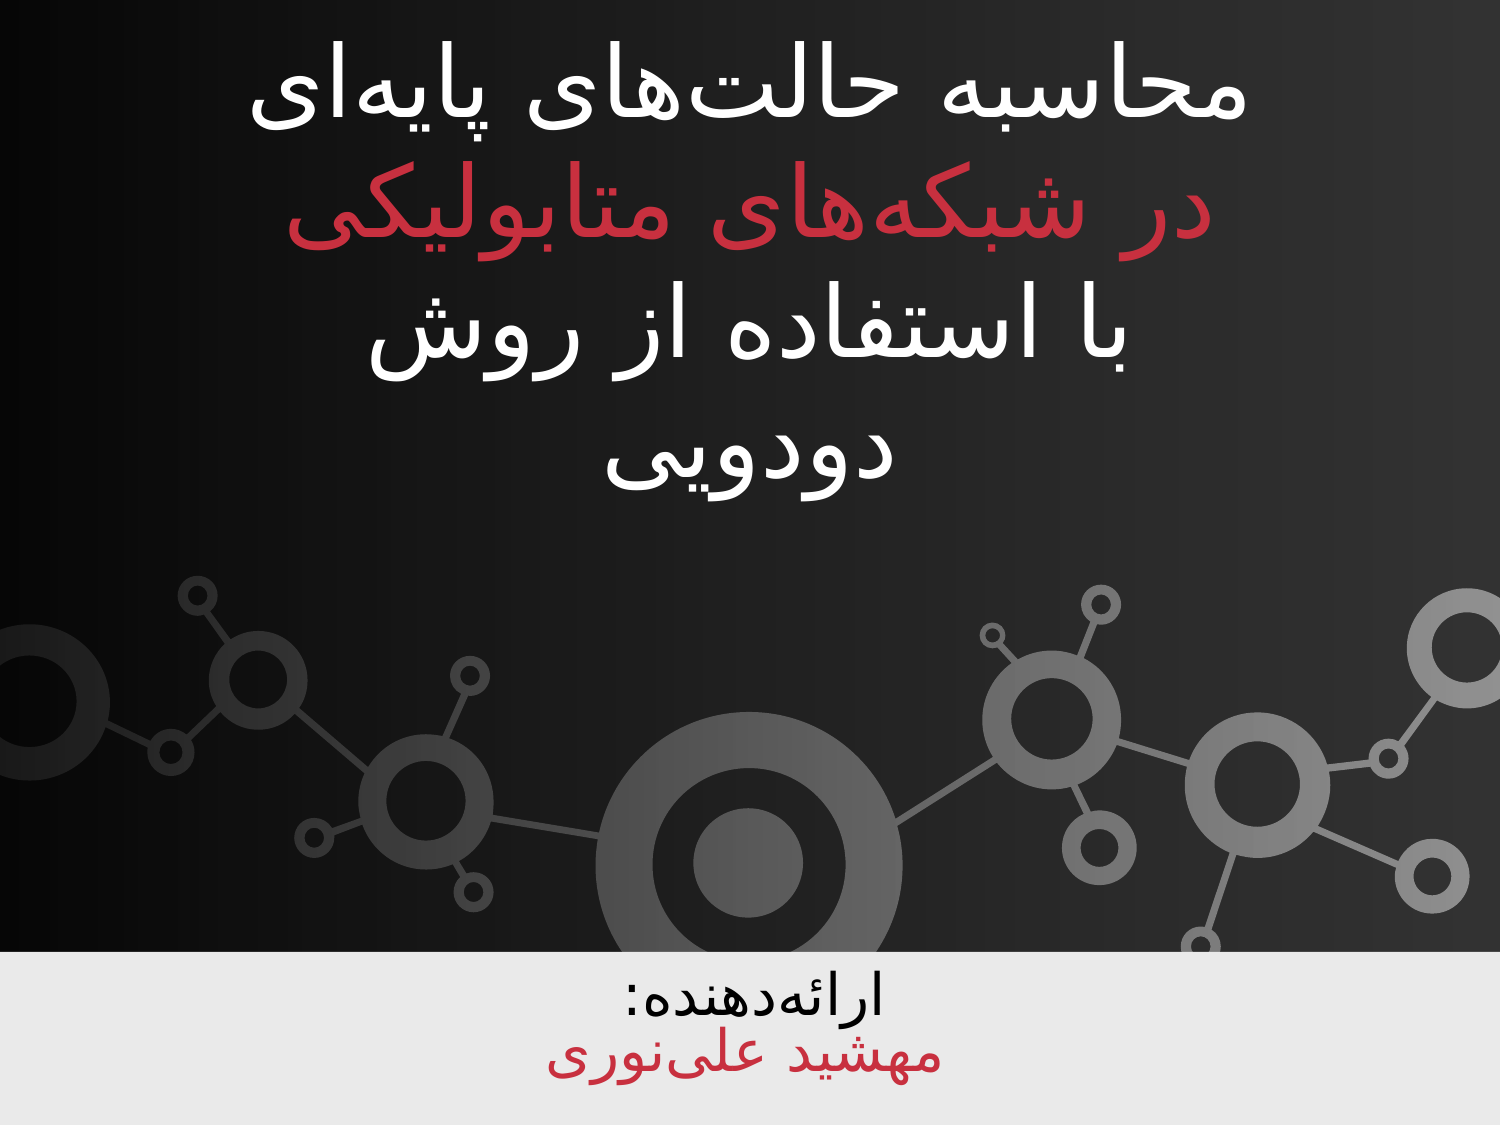

# محاسبه حالت‌های پایه‌ای در شبکه‌های متابولیکی با استفاده از روش دودویی

ارائه‌دهنده‌:
مهشید علی‌نوری